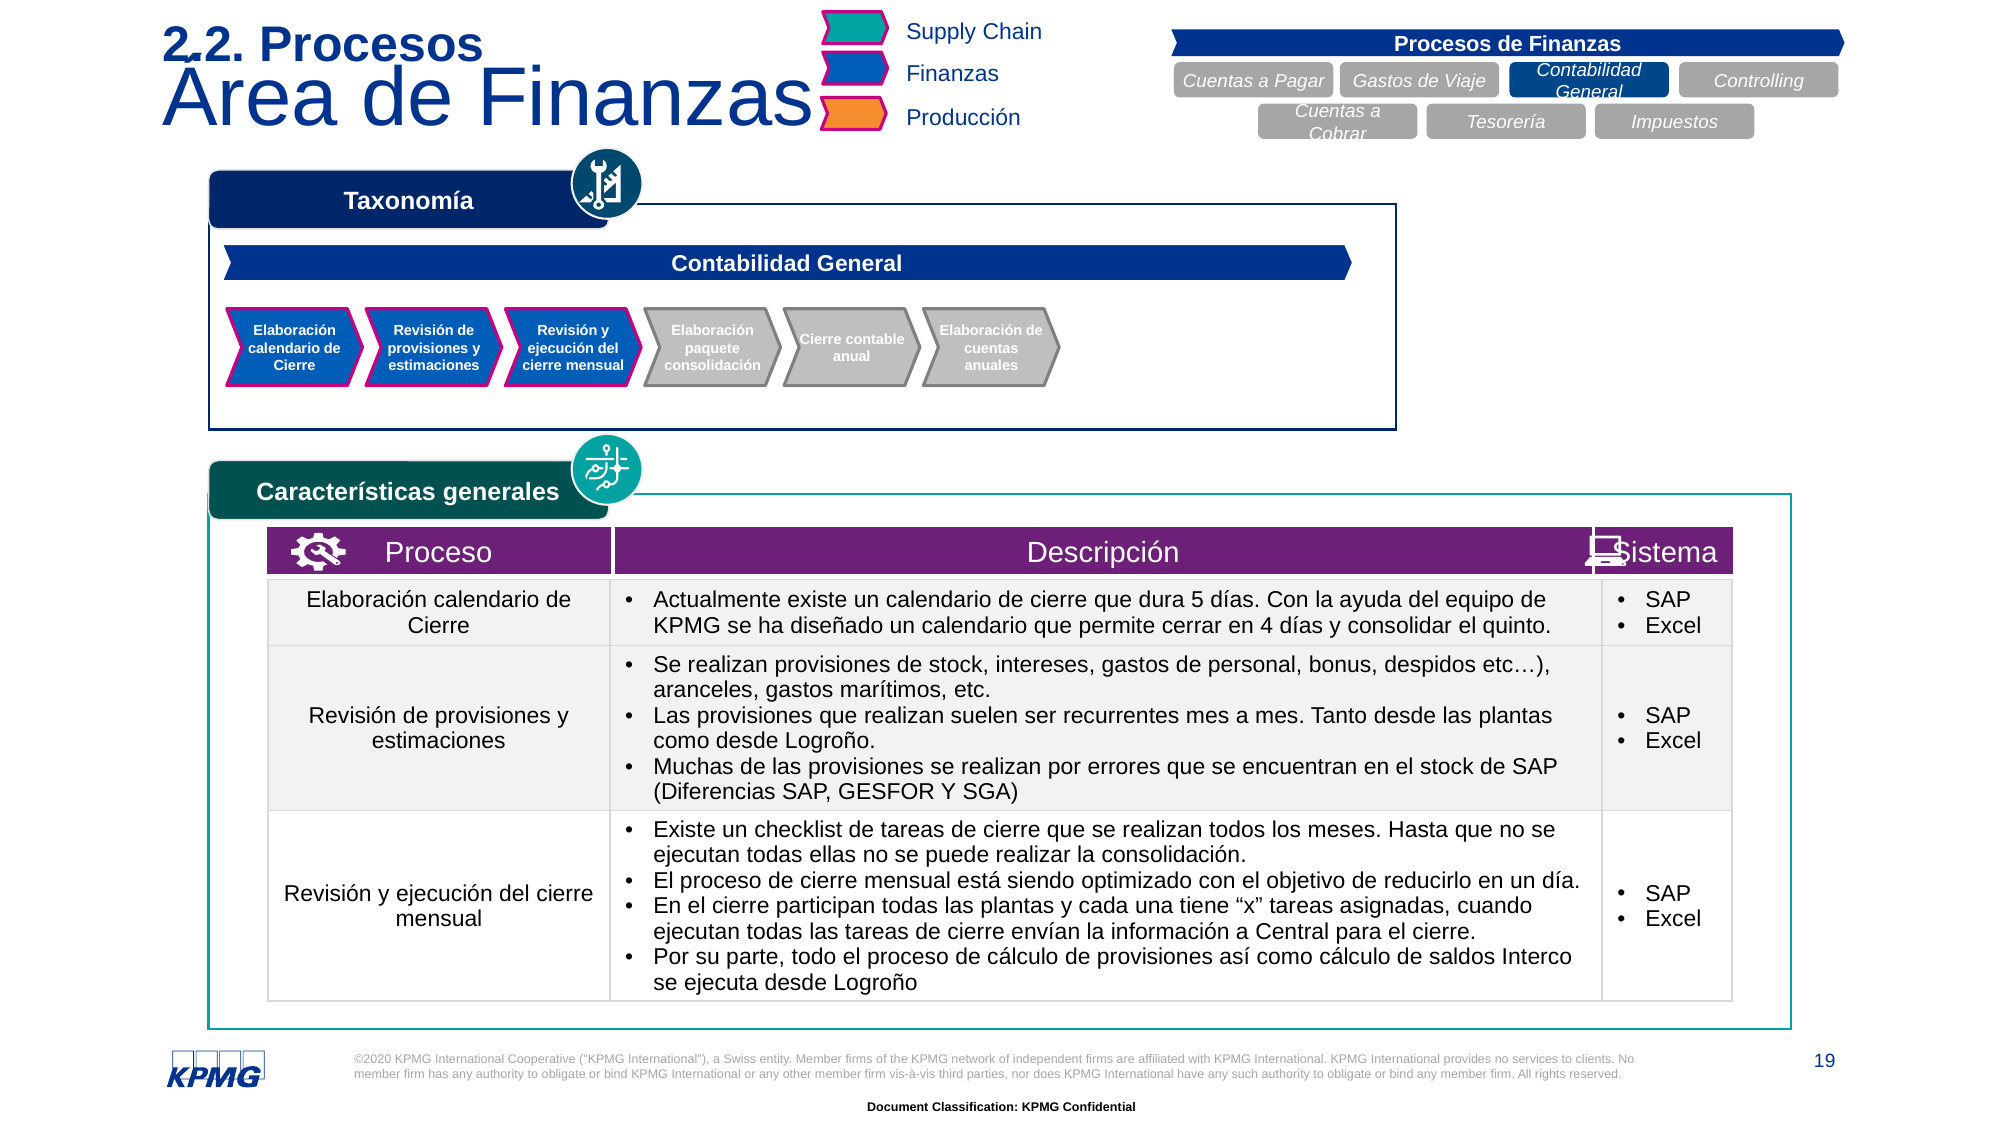

Supply Chain

Finanzas

Producción

# 2.2. Procesos Área de Finanzas
Procesos de Finanzas
Cuentas a Pagar
Gastos de Viaje
Contabilidad General
Controlling
Cuentas a Cobrar
Tesorería
Impuestos

Taxonomía

Contabilidad General
Elaboración calendario de Cierre
Revisión de provisiones y estimaciones
Revisión y ejecución del cierre mensual
Elaboración paquete consolidación
Cierre contable anual
Elaboración de cuentas anuales

Características generales

Proceso
Descripción
Sistema

| Elaboración calendario de Cierre | Actualmente existe un calendario de cierre que dura 5 días. Con la ayuda del equipo de KPMG se ha diseñado un calendario que permite cerrar en 4 días y consolidar el quinto. | SAP Excel |
| --- | --- | --- |
| Revisión de provisiones y estimaciones | Se realizan provisiones de stock, intereses, gastos de personal, bonus, despidos etc…), aranceles, gastos marítimos, etc. Las provisiones que realizan suelen ser recurrentes mes a mes. Tanto desde las plantas como desde Logroño. Muchas de las provisiones se realizan por errores que se encuentran en el stock de SAP (Diferencias SAP, GESFOR Y SGA) | SAP Excel |
| Revisión y ejecución del cierre mensual | Existe un checklist de tareas de cierre que se realizan todos los meses. Hasta que no se ejecutan todas ellas no se puede realizar la consolidación. El proceso de cierre mensual está siendo optimizado con el objetivo de reducirlo en un día. En el cierre participan todas las plantas y cada una tiene “x” tareas asignadas, cuando ejecutan todas las tareas de cierre envían la información a Central para el cierre. Por su parte, todo el proceso de cálculo de provisiones así como cálculo de saldos Interco se ejecuta desde Logroño | SAP Excel |